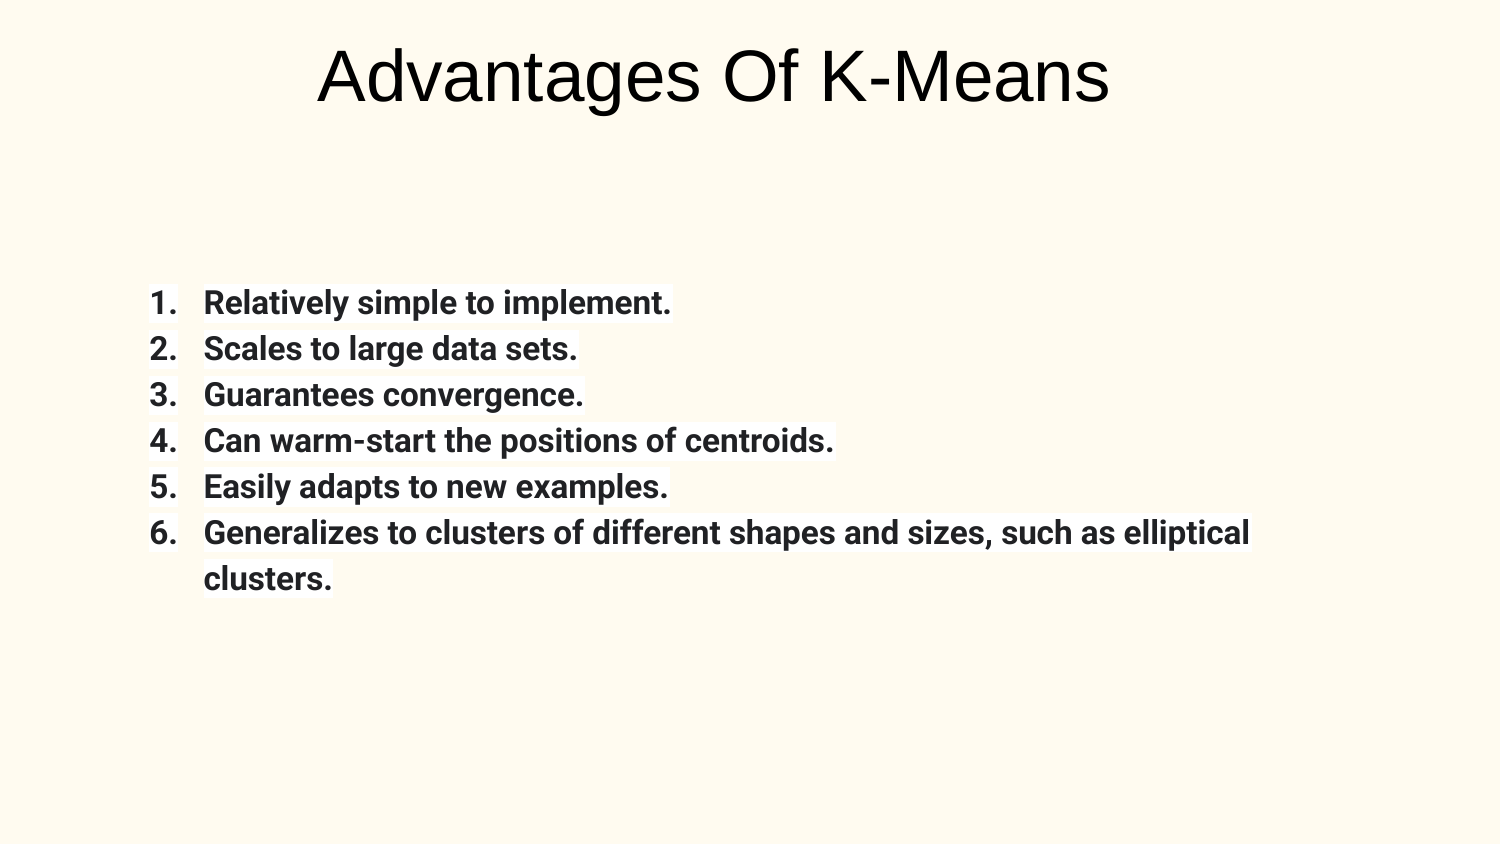

Advantages Of K-Means
Relatively simple to implement.
Scales to large data sets.
Guarantees convergence.
Can warm-start the positions of centroids.
Easily adapts to new examples.
Generalizes to clusters of different shapes and sizes, such as elliptical clusters.